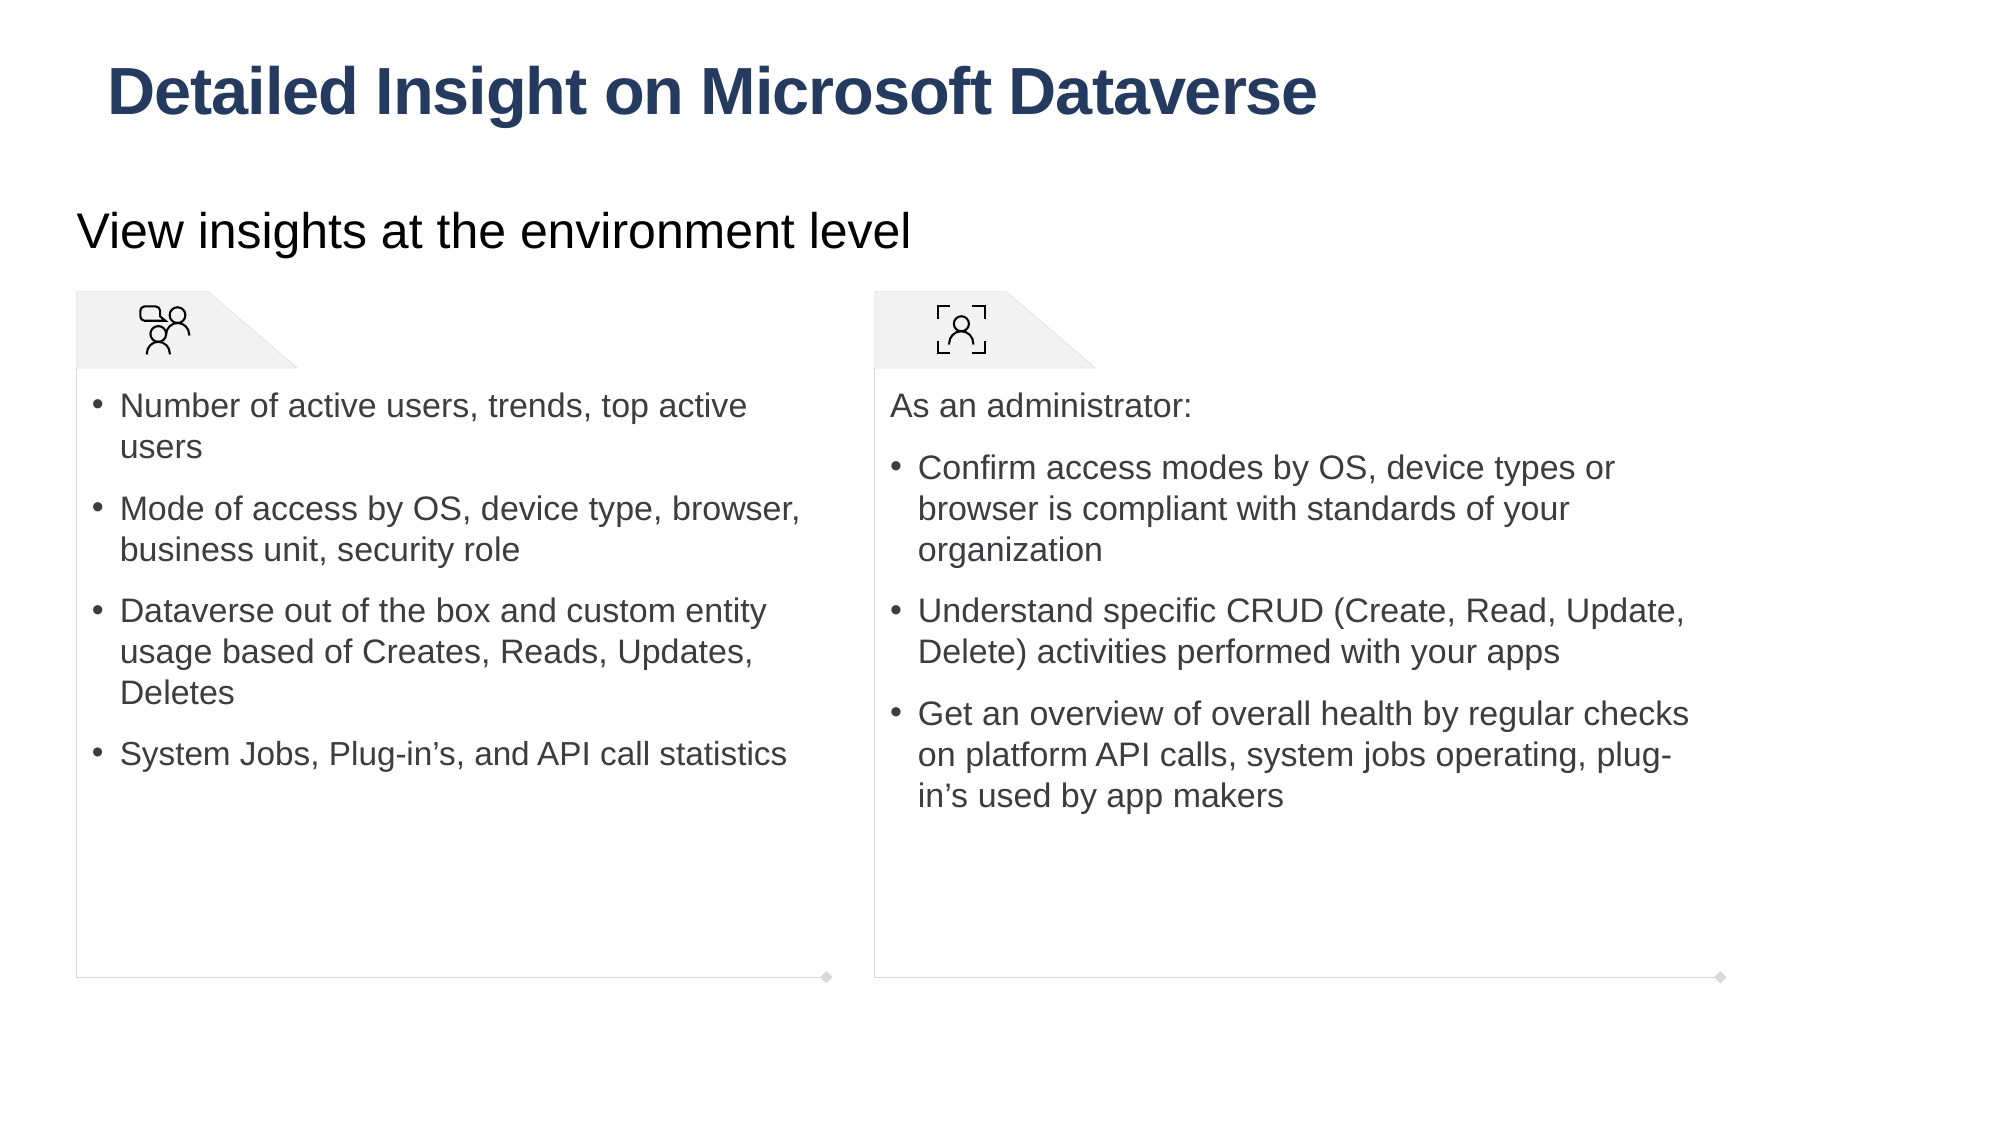

# Detailed Insight on Microsoft Dataverse
View insights at the environment level

Number of active users, trends, top active users
Mode of access by OS, device type, browser, business unit, security role
Dataverse out of the box and custom entity usage based of Creates, Reads, Updates, Deletes
System Jobs, Plug-in’s, and API call statistics
As an administrator:
Confirm access modes by OS, device types or browser is compliant with standards of your organization
Understand specific CRUD (Create, Read, Update, Delete) activities performed with your apps
Get an overview of overall health by regular checks on platform API calls, system jobs operating, plug-in’s used by app makers